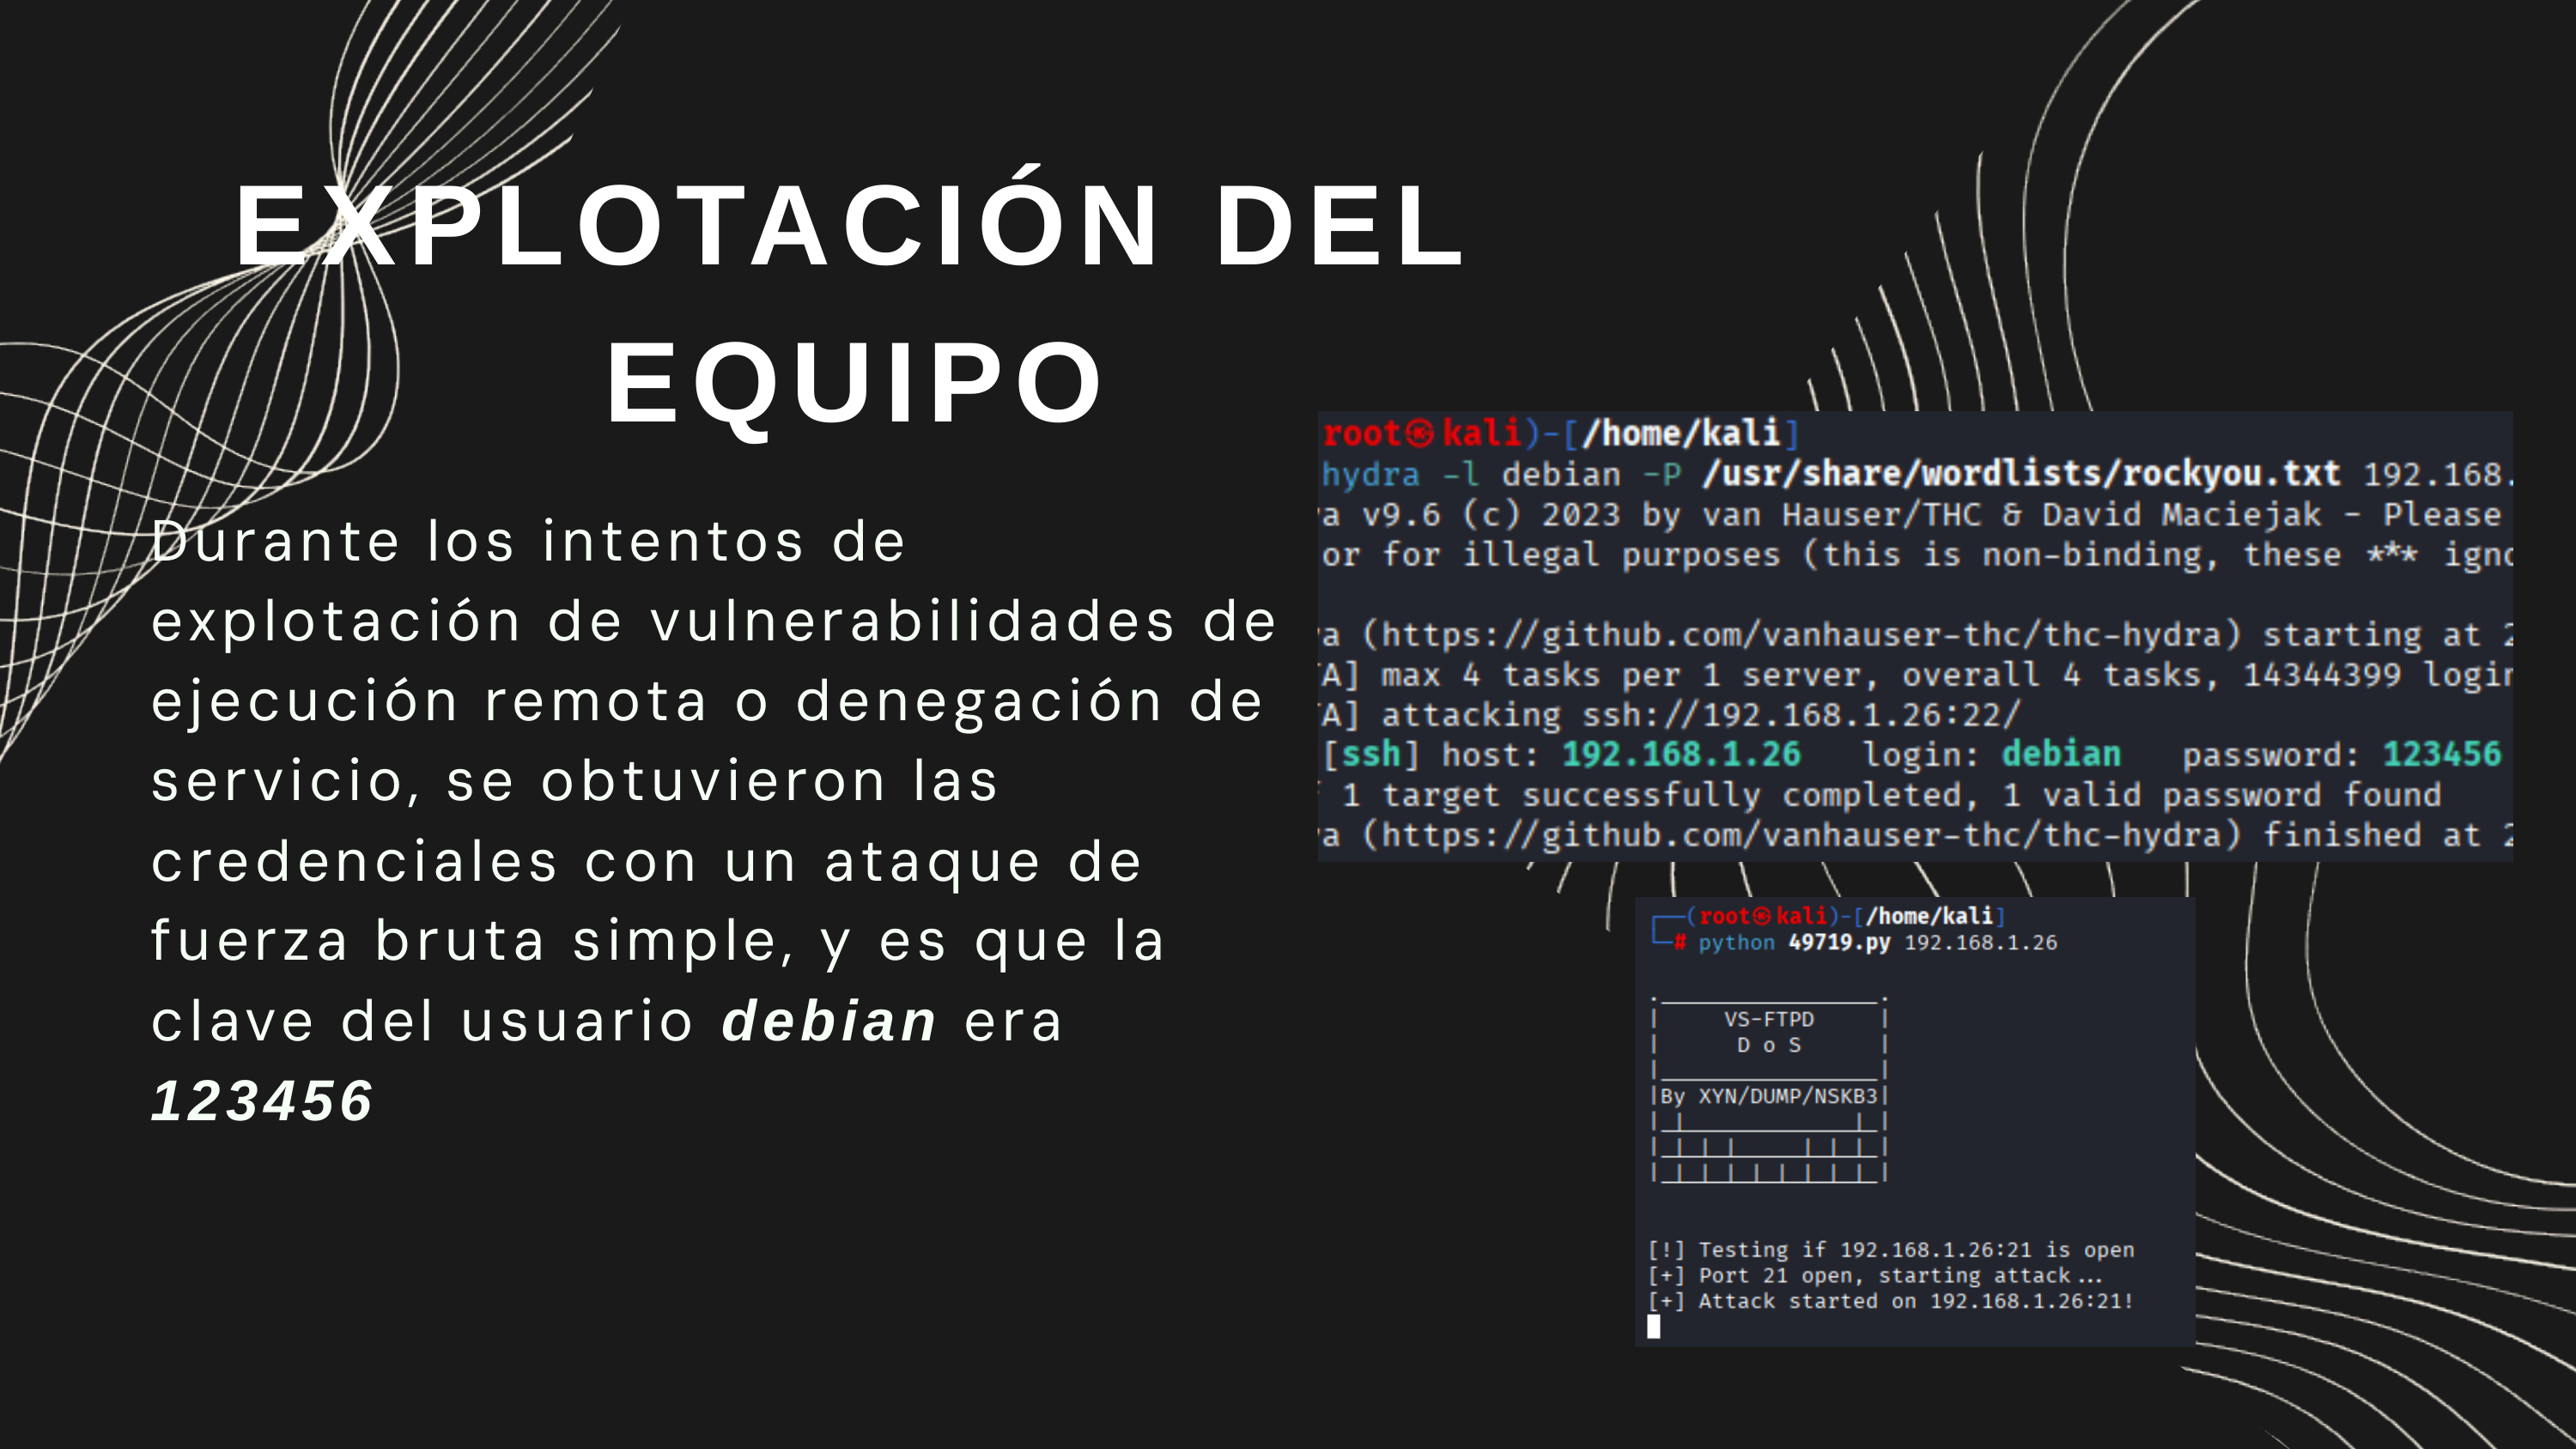

EXPLOTACIÓN DEL EQUIPO

Durante los intentos de explotación de vulnerabilidades de ejecución remota o denegación de servicio, se obtuvieron las credenciales con un ataque de fuerza bruta simple, y es que la clave del usuario debian era 123456